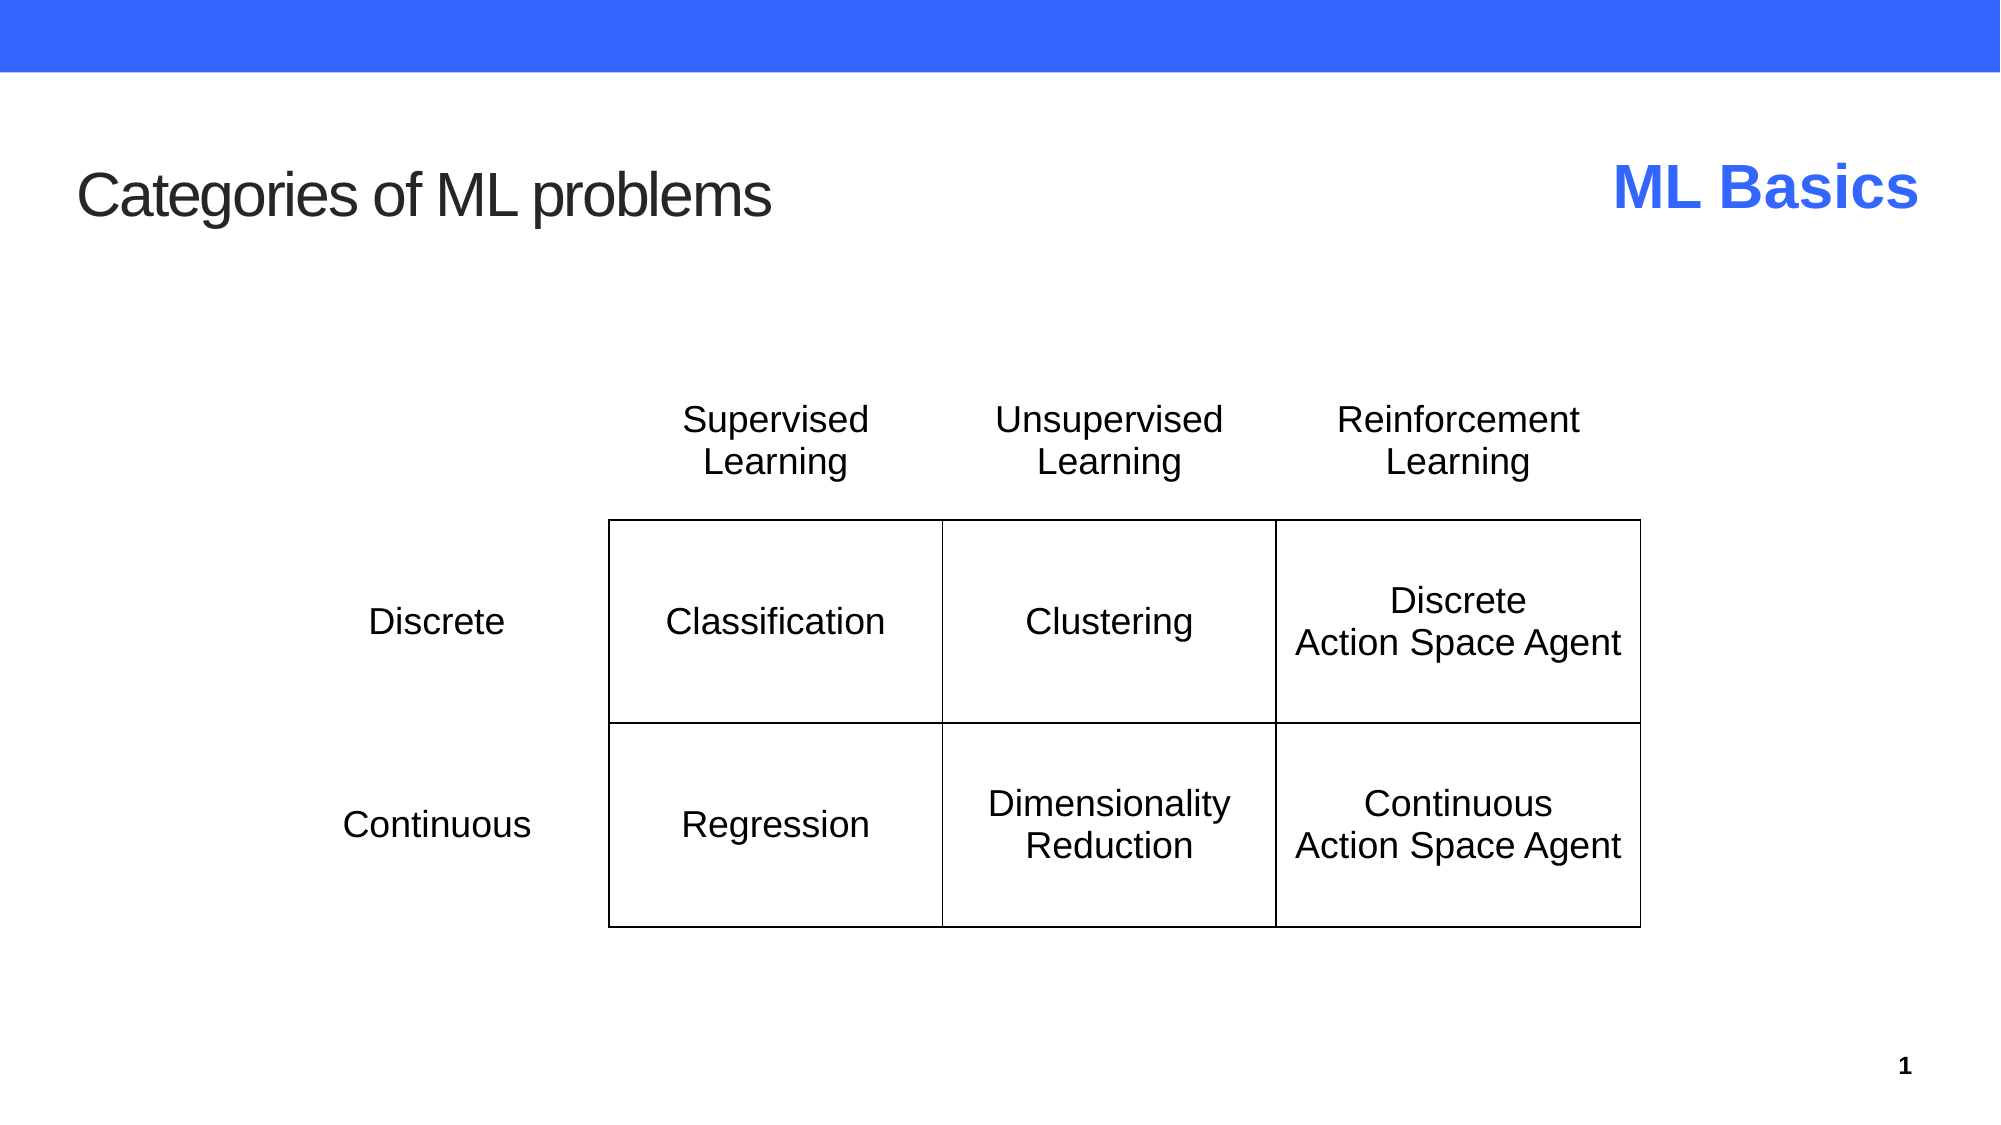

ML Basics
Categories of ML problems
|  | Supervised Learning | Unsupervised Learning | Reinforcement Learning |
| --- | --- | --- | --- |
| Discrete | Classification | Clustering | Discrete Action Space Agent |
| Continuous | Regression | Dimensionality Reduction | Continuous Action Space Agent |
1